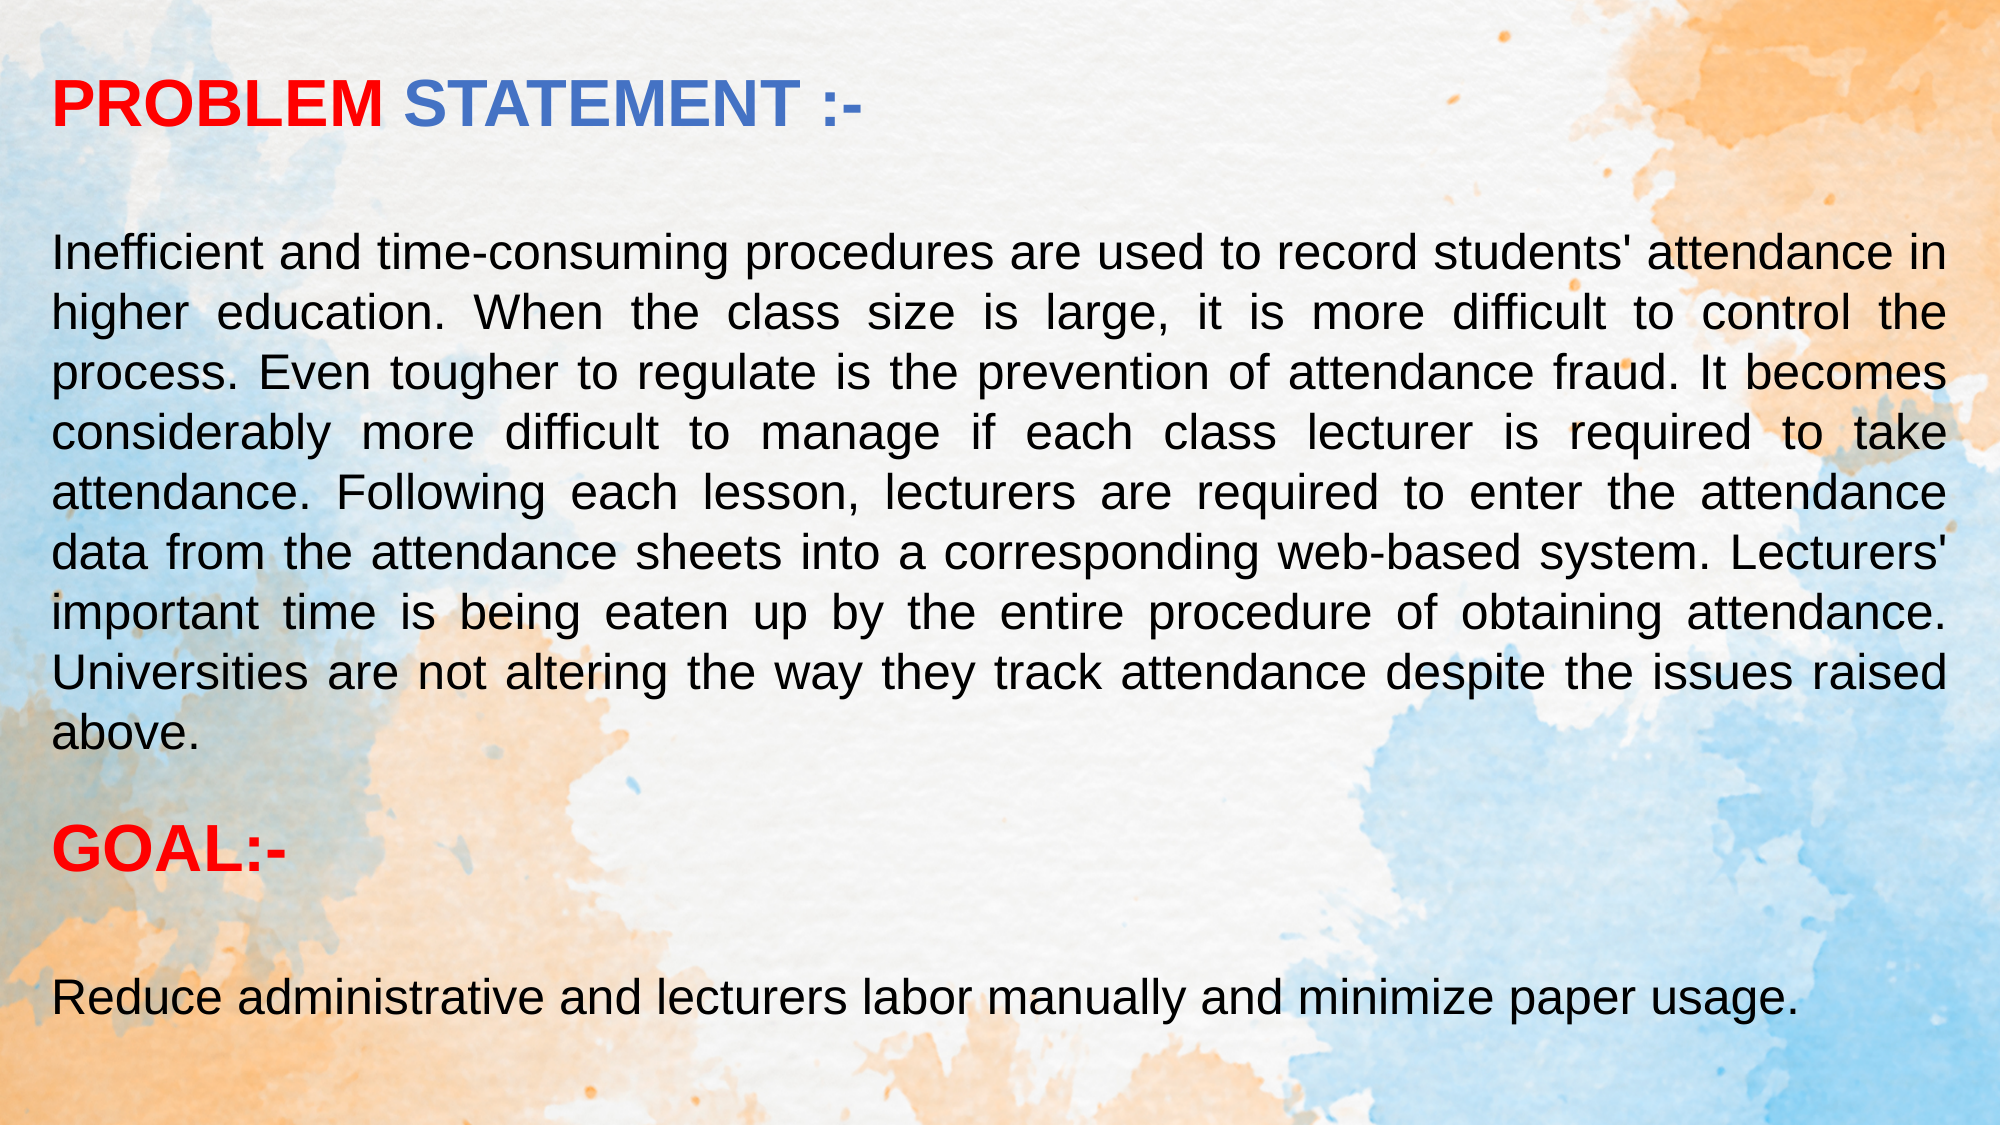

PROBLEM STATEMENT :-

Inefficient and time-consuming procedures are used to record students' attendance in higher education. When the class size is large, it is more difficult to control the process. Even tougher to regulate is the prevention of attendance fraud. It becomes considerably more difficult to manage if each class lecturer is required to take attendance. Following each lesson, lecturers are required to enter the attendance data from the attendance sheets into a corresponding web-based system. Lecturers' important time is being eaten up by the entire procedure of obtaining attendance. Universities are not altering the way they track attendance despite the issues raised above.

GOAL:-

Reduce administrative and lecturers labor manually and minimize paper usage.